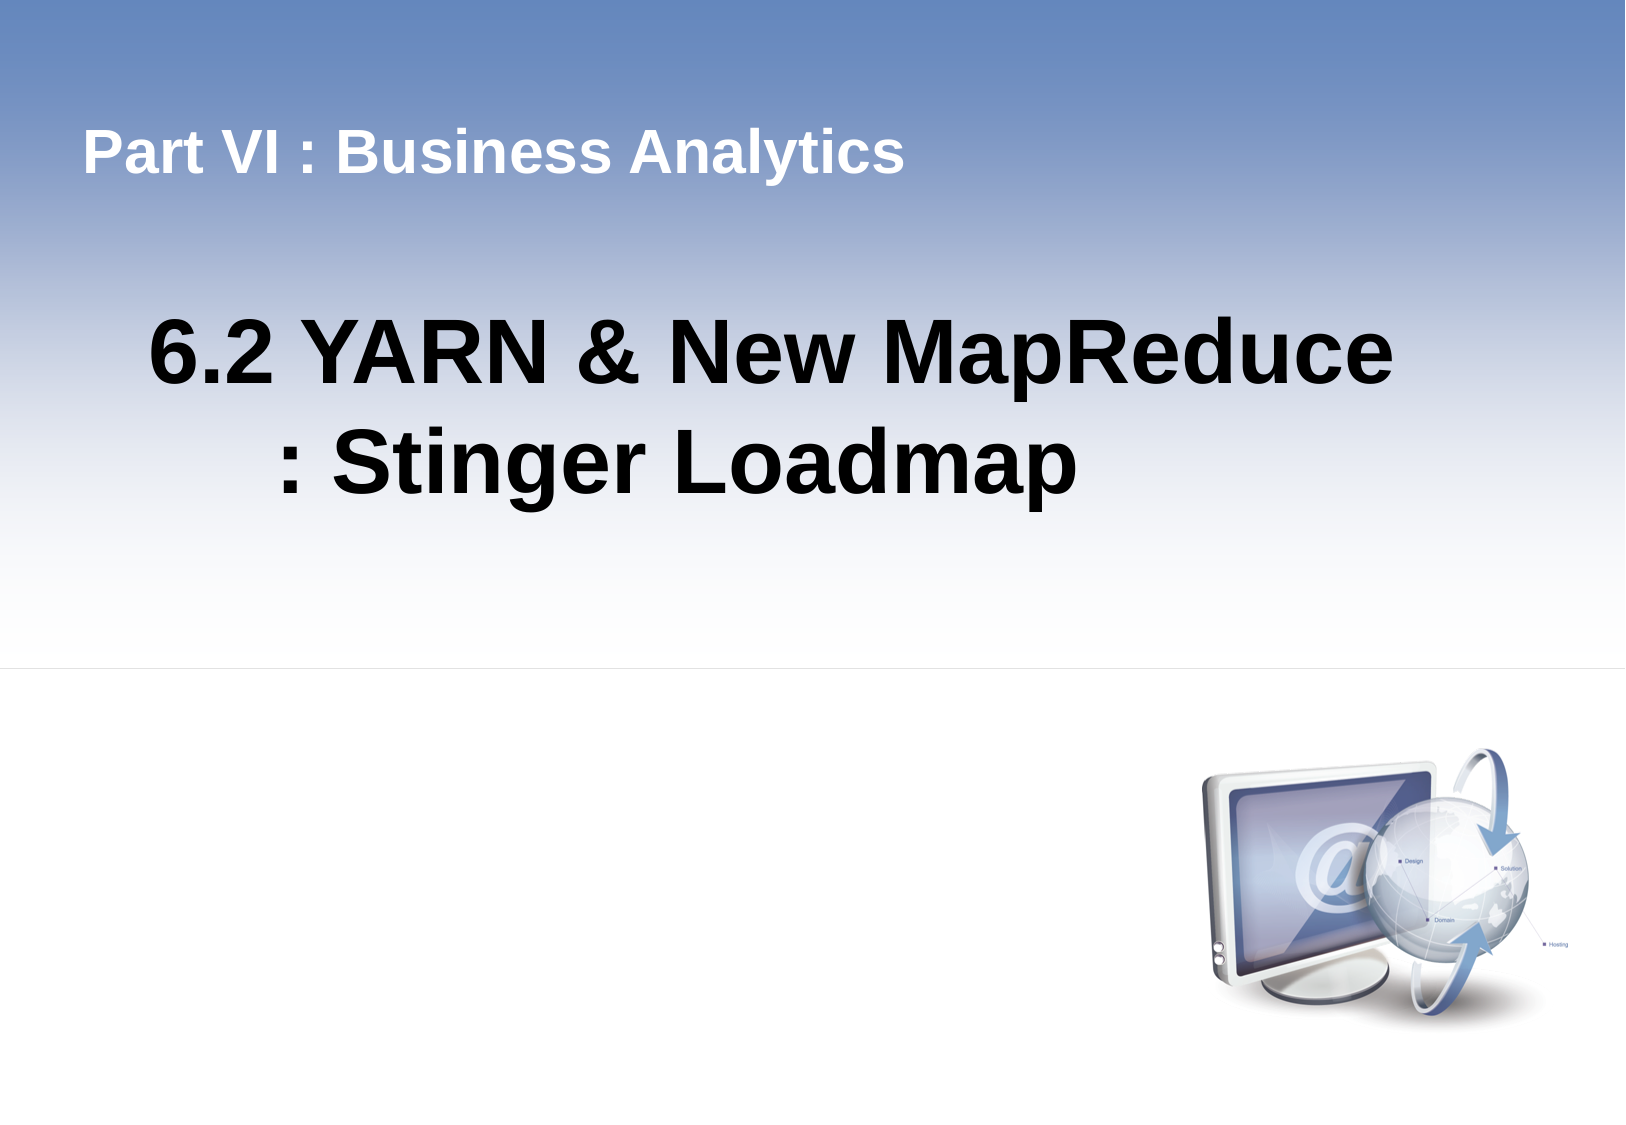

Part VI : Business Analytics
6.2 YARN & New MapReduce
     : Stinger Loadmap